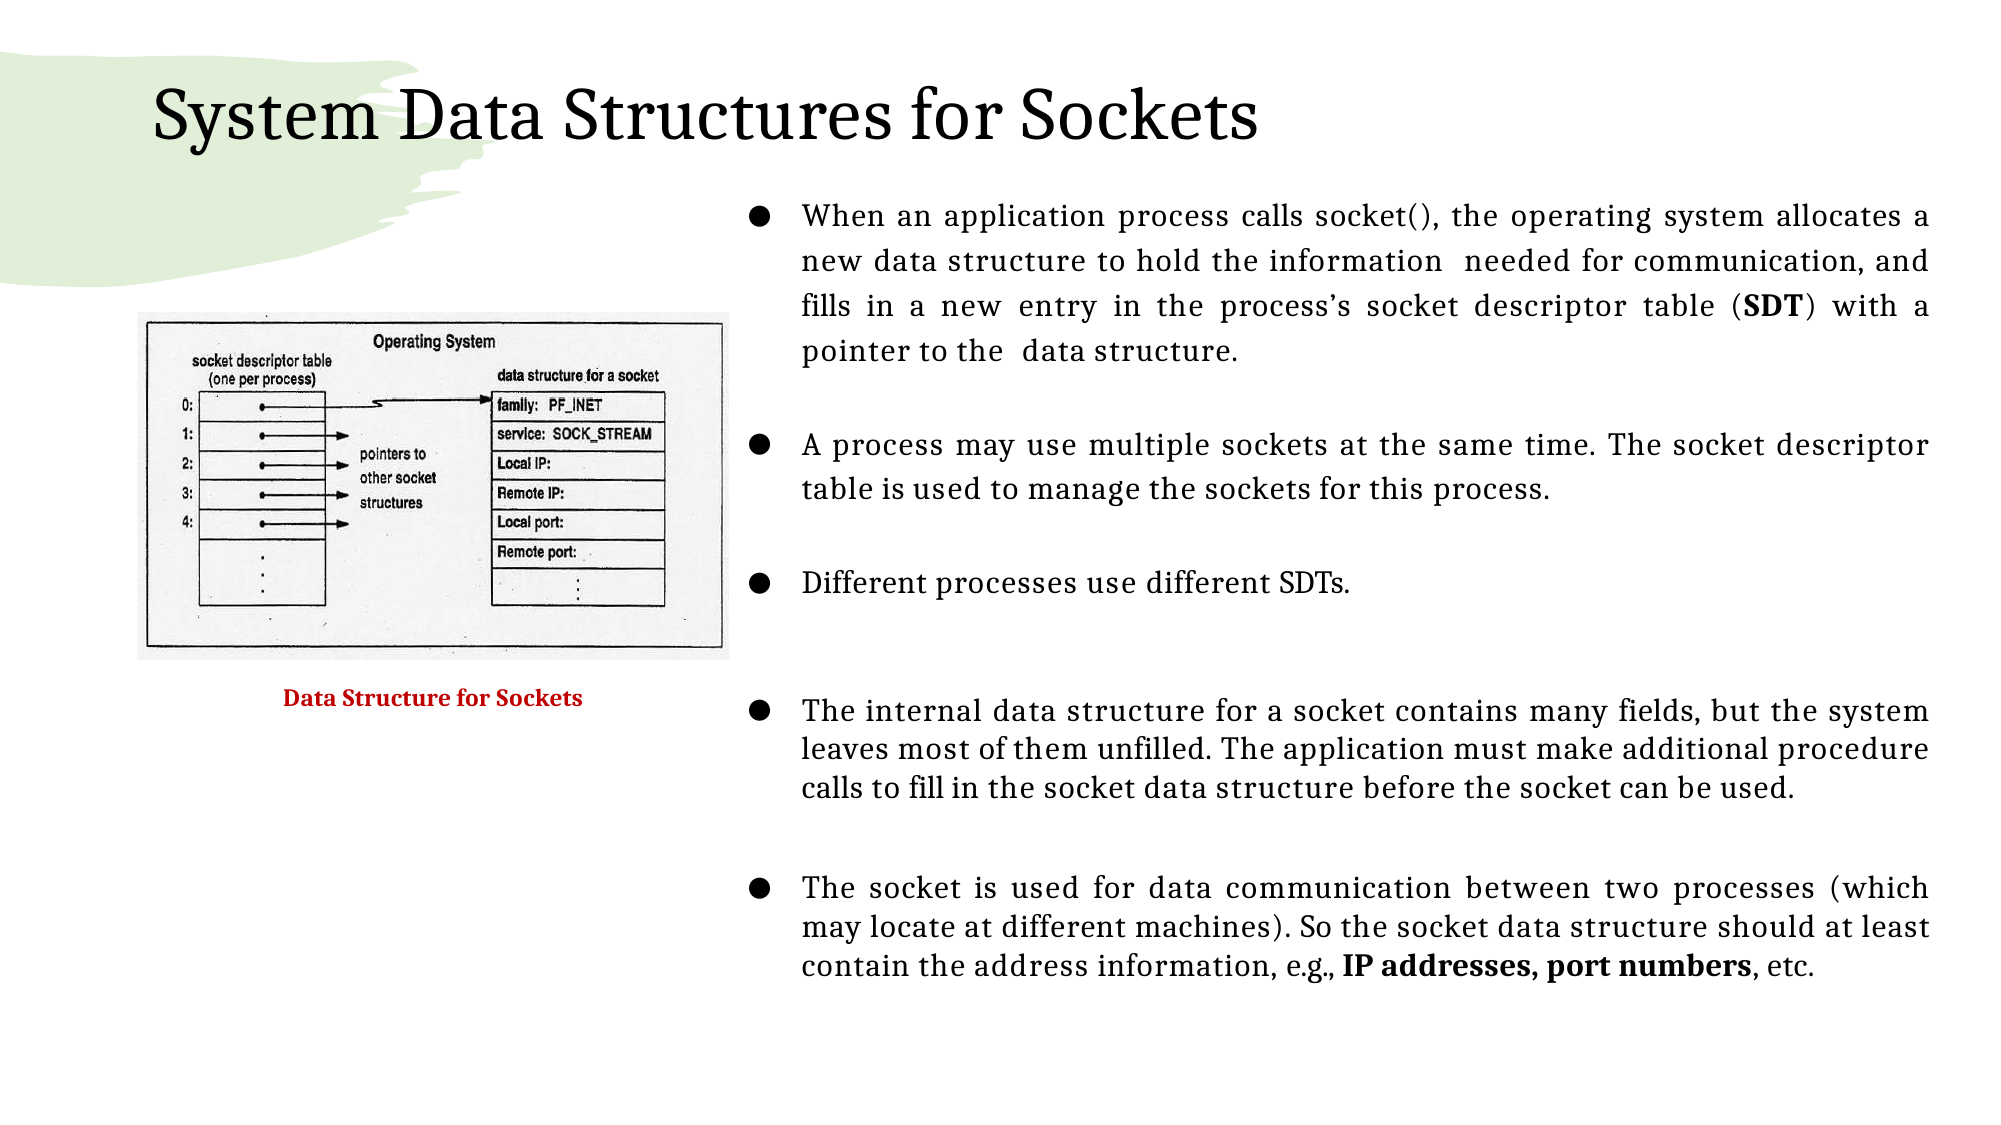

# System Data Structures for Sockets
When an application process calls socket(), the operating system allocates a new data structure to hold the information  needed for communication, and fills in a new entry in the process’s socket descriptor table (SDT) with a pointer to the  data structure.

A process may use multiple sockets at the same time. The socket descriptor table is used to manage the sockets for this process.

Different processes use different SDTs.

The internal data structure for a socket contains many fields, but the system leaves most of them unfilled. The application must make additional procedure calls to fill in the socket data structure before the socket can be used.

The socket is used for data communication between two processes (which may locate at different machines). So the socket data structure should at least contain the address information, e.g., IP addresses, port numbers, etc.

Data Structure for Sockets